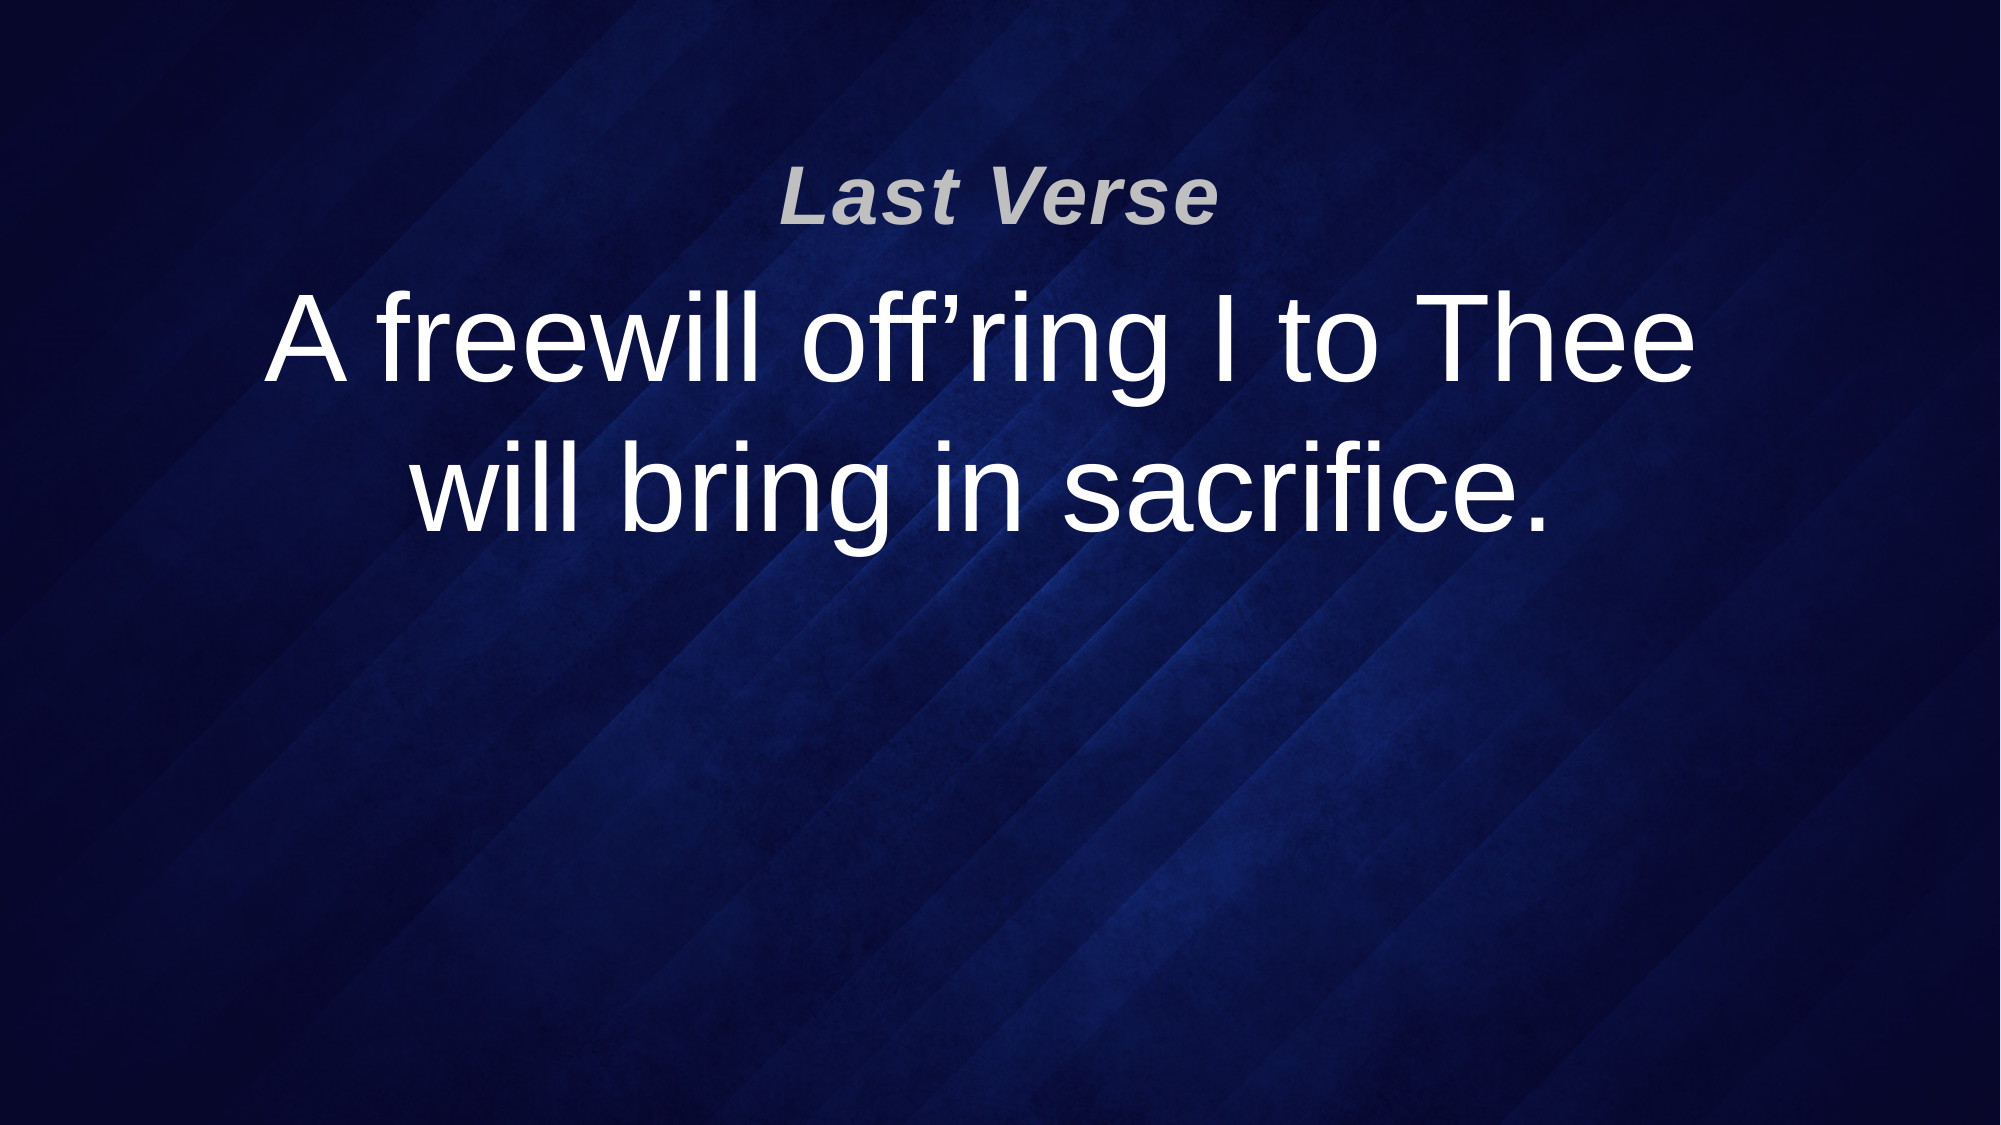

Last Verse
# A freewill off’ring I to Thee will bring in sacrifice.